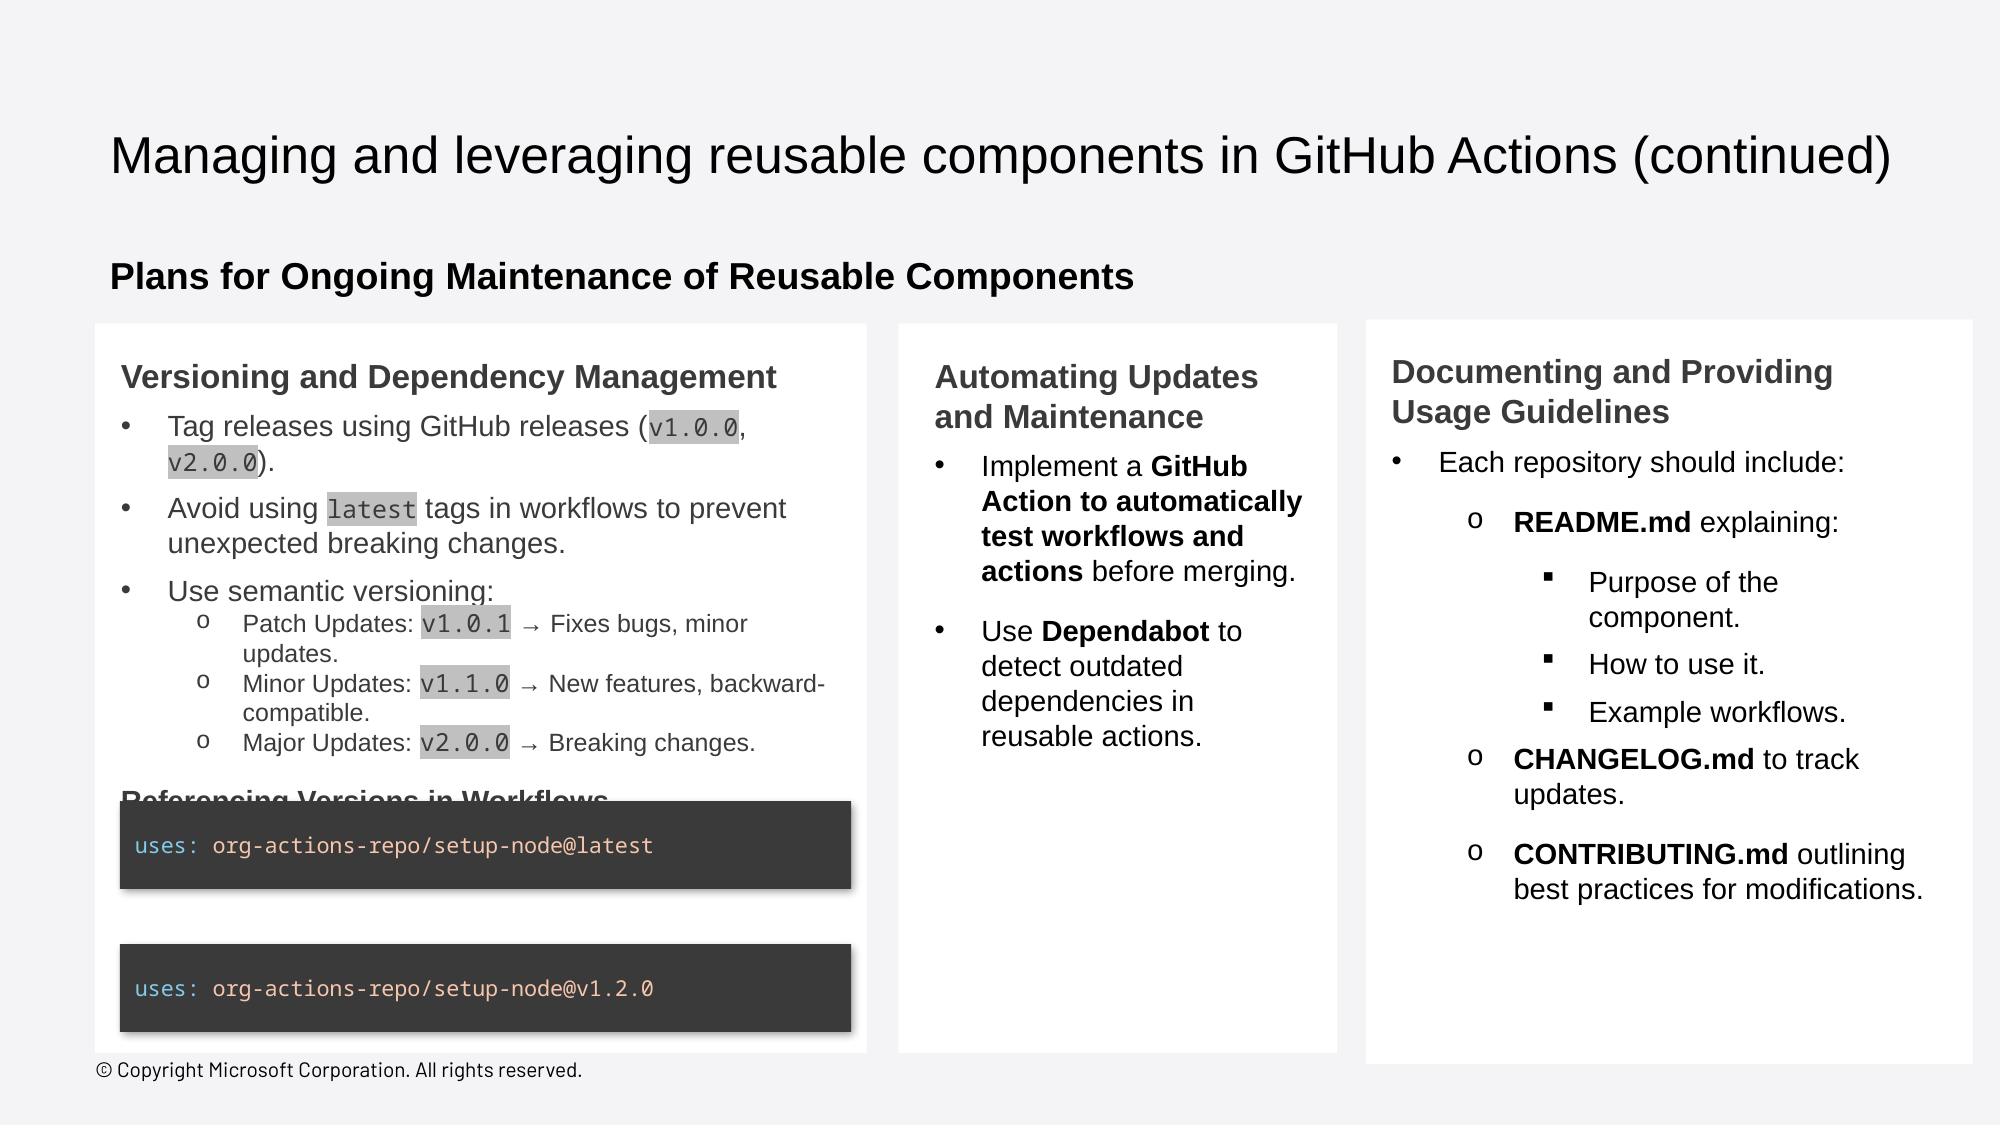

# Managing and leveraging reusable components in GitHub Actions (continued)
Plans for Ongoing Maintenance of Reusable Components

Documenting and Providing Usage Guidelines
Each repository should include:
README.md explaining:
Purpose of the component.
How to use it.
Example workflows.
CHANGELOG.md to track updates.
CONTRIBUTING.md outlining best practices for modifications.
Versioning and Dependency Management
Tag releases using GitHub releases (v1.0.0, v2.0.0).
Avoid using latest tags in workflows to prevent unexpected breaking changes.
Use semantic versioning:
Patch Updates: v1.0.1 → Fixes bugs, minor updates.
Minor Updates: v1.1.0 → New features, backward-compatible.
Major Updates: v2.0.0 → Breaking changes.
Referencing Versions in Workflows
Instead of:

Use a stable version:
Automating Updates and Maintenance
Implement a GitHub Action to automatically test workflows and actions before merging.
Use Dependabot to detect outdated dependencies in reusable actions.
uses: org-actions-repo/setup-node@latest
uses: org-actions-repo/setup-node@v1.2.0
© Copyright Microsoft Corporation. All rights reserved.